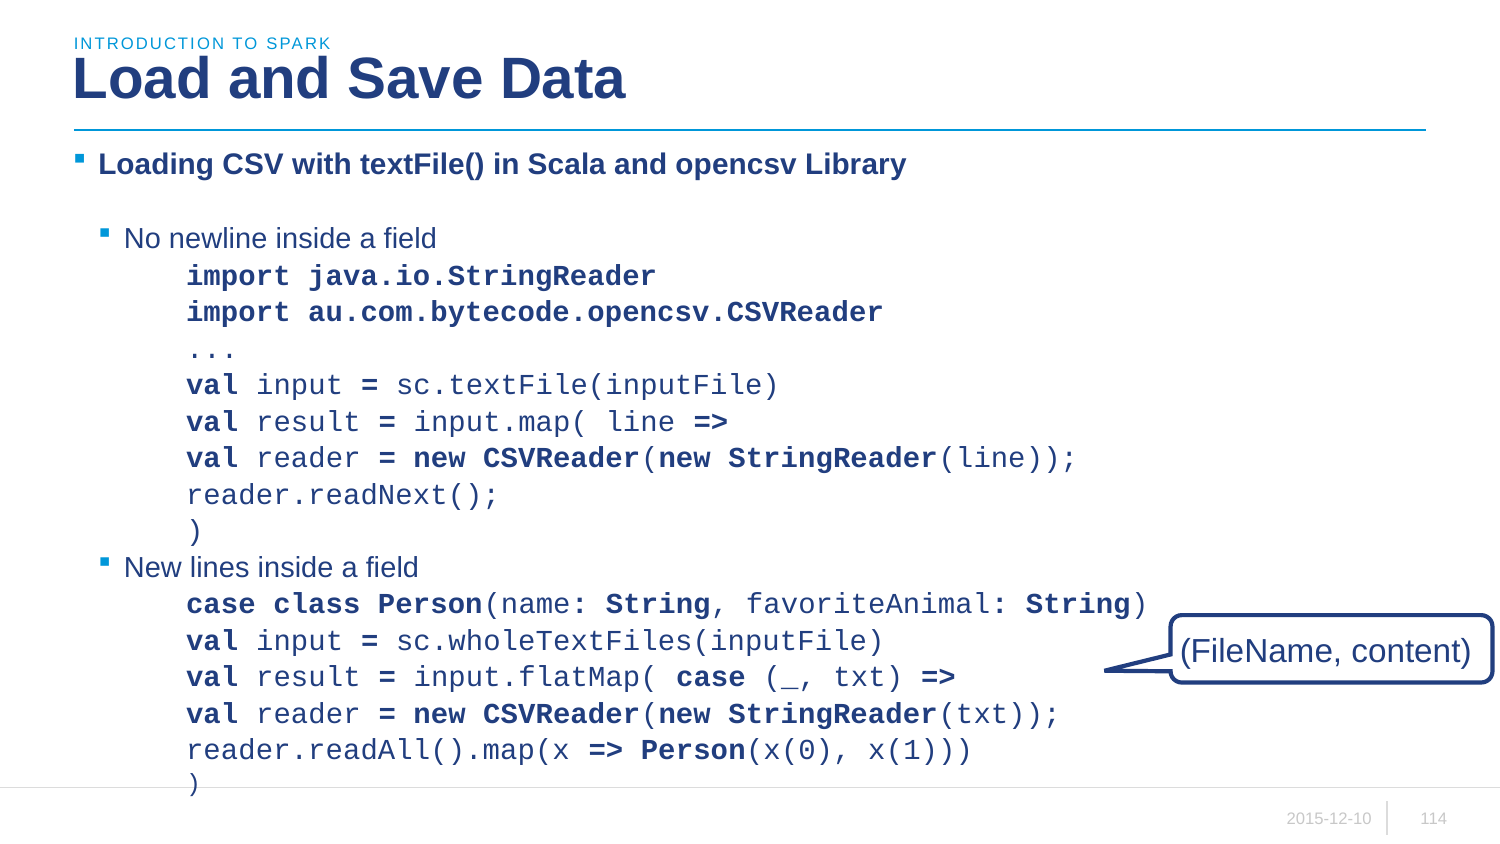

Text Files
val input = sc.textFile("file:///home/holden/repos/spark/README.md")
Multiples Files (in pair RDD, key name of file)
Support directories & wildcards
Average value per file
val input = sc.wholeTextFiles("file:///home/holden/salesFiles")
val result = input.mapValues{y =>
val nums = y.split(" ").map(x => x.toDouble)
nums.sum / nums.size.toDouble

introduction to sparK
# Load and Save Data
Loading CSV with textFile() in Scala and opencsv Library

No newline inside a field
import java.io.StringReader
import au.com.bytecode.opencsv.CSVReader
...
val input = sc.textFile(inputFile)
val result = input.map( line =>
	val reader = new CSVReader(new StringReader(line));
	reader.readNext();
)
New lines inside a field
case class Person(name: String, favoriteAnimal: String)
val input = sc.wholeTextFiles(inputFile)
val result = input.flatMap( case (_, txt) =>
	val reader = new CSVReader(new StringReader(txt));
	reader.readAll().map(x => Person(x(0), x(1)))
)
(FileName, content)